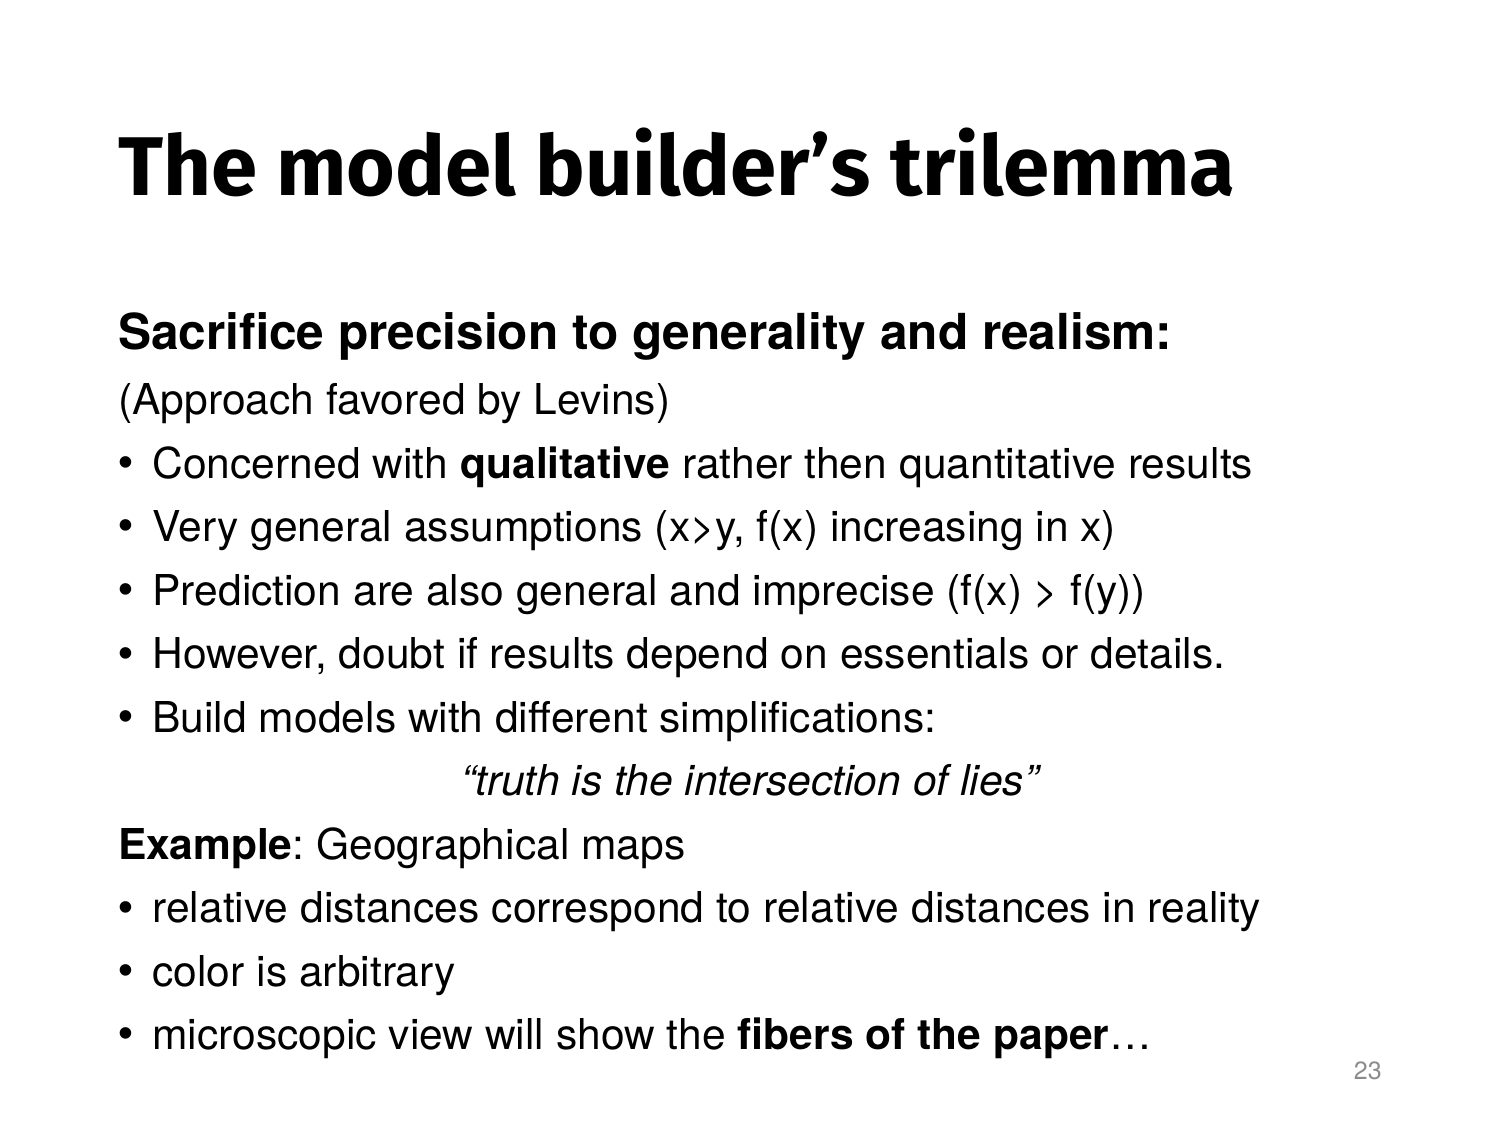

# The model builder’s trilemma
Sacrifice precision to generality and realism:
(Approach favored by Levins)
Concerned with qualitative rather then quantitative results
Very general assumptions (x>y, f(x) increasing in x)
Prediction are also general and imprecise (f(x) > f(y))
However, doubt if results depend on essentials or details.
Build models with different simplifications:
“truth is the intersection of lies”
Example: Geographical maps
relative distances correspond to relative distances in reality
color is arbitrary
microscopic view will show the fibers of the paper…
23